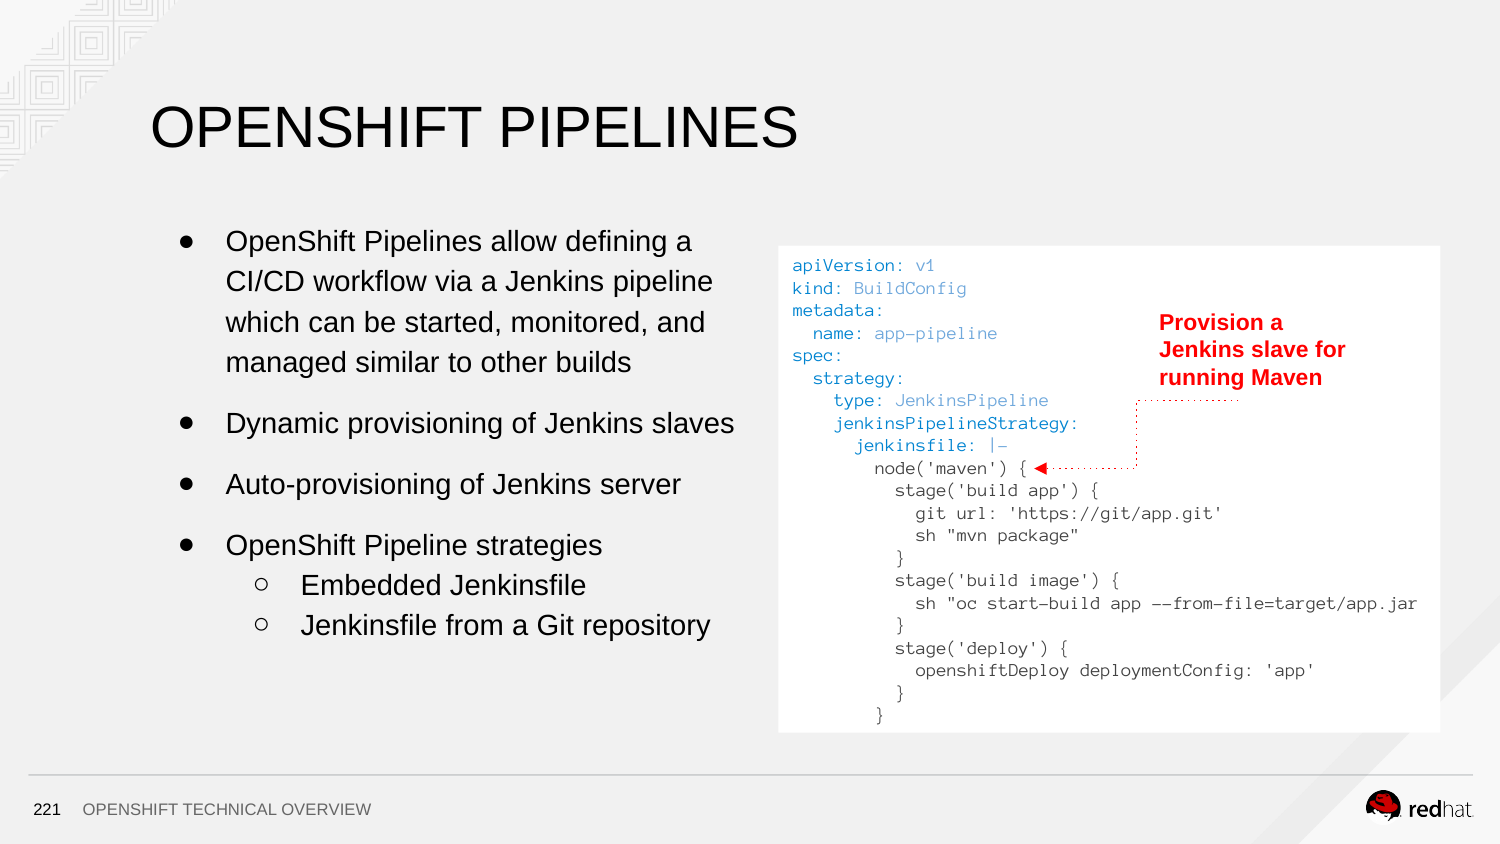

# OPENSHIFT PIPELINES
OpenShift Pipelines allow defining a CI/CD workflow via a Jenkins pipeline which can be started, monitored, and managed similar to other builds
Dynamic provisioning of Jenkins slaves
Auto-provisioning of Jenkins server
OpenShift Pipeline strategies
Embedded Jenkinsfile
Jenkinsfile from a Git repository

apiVersion: v1
kind: BuildConfig
metadata:
  name: app-pipeline
spec:
  strategy:
    type: JenkinsPipeline
    jenkinsPipelineStrategy:
      jenkinsfile: |-
        node('maven') {
          stage('build app') {
            git url: 'https://git/app.git'
            sh "mvn package"
          }
          stage('build image') {
            sh "oc start-build app --from-file=target/app.jar
          }
          stage('deploy') {
            openshiftDeploy deploymentConfig: 'app'
          }
        }
Provision a Jenkins slave for running Maven
221